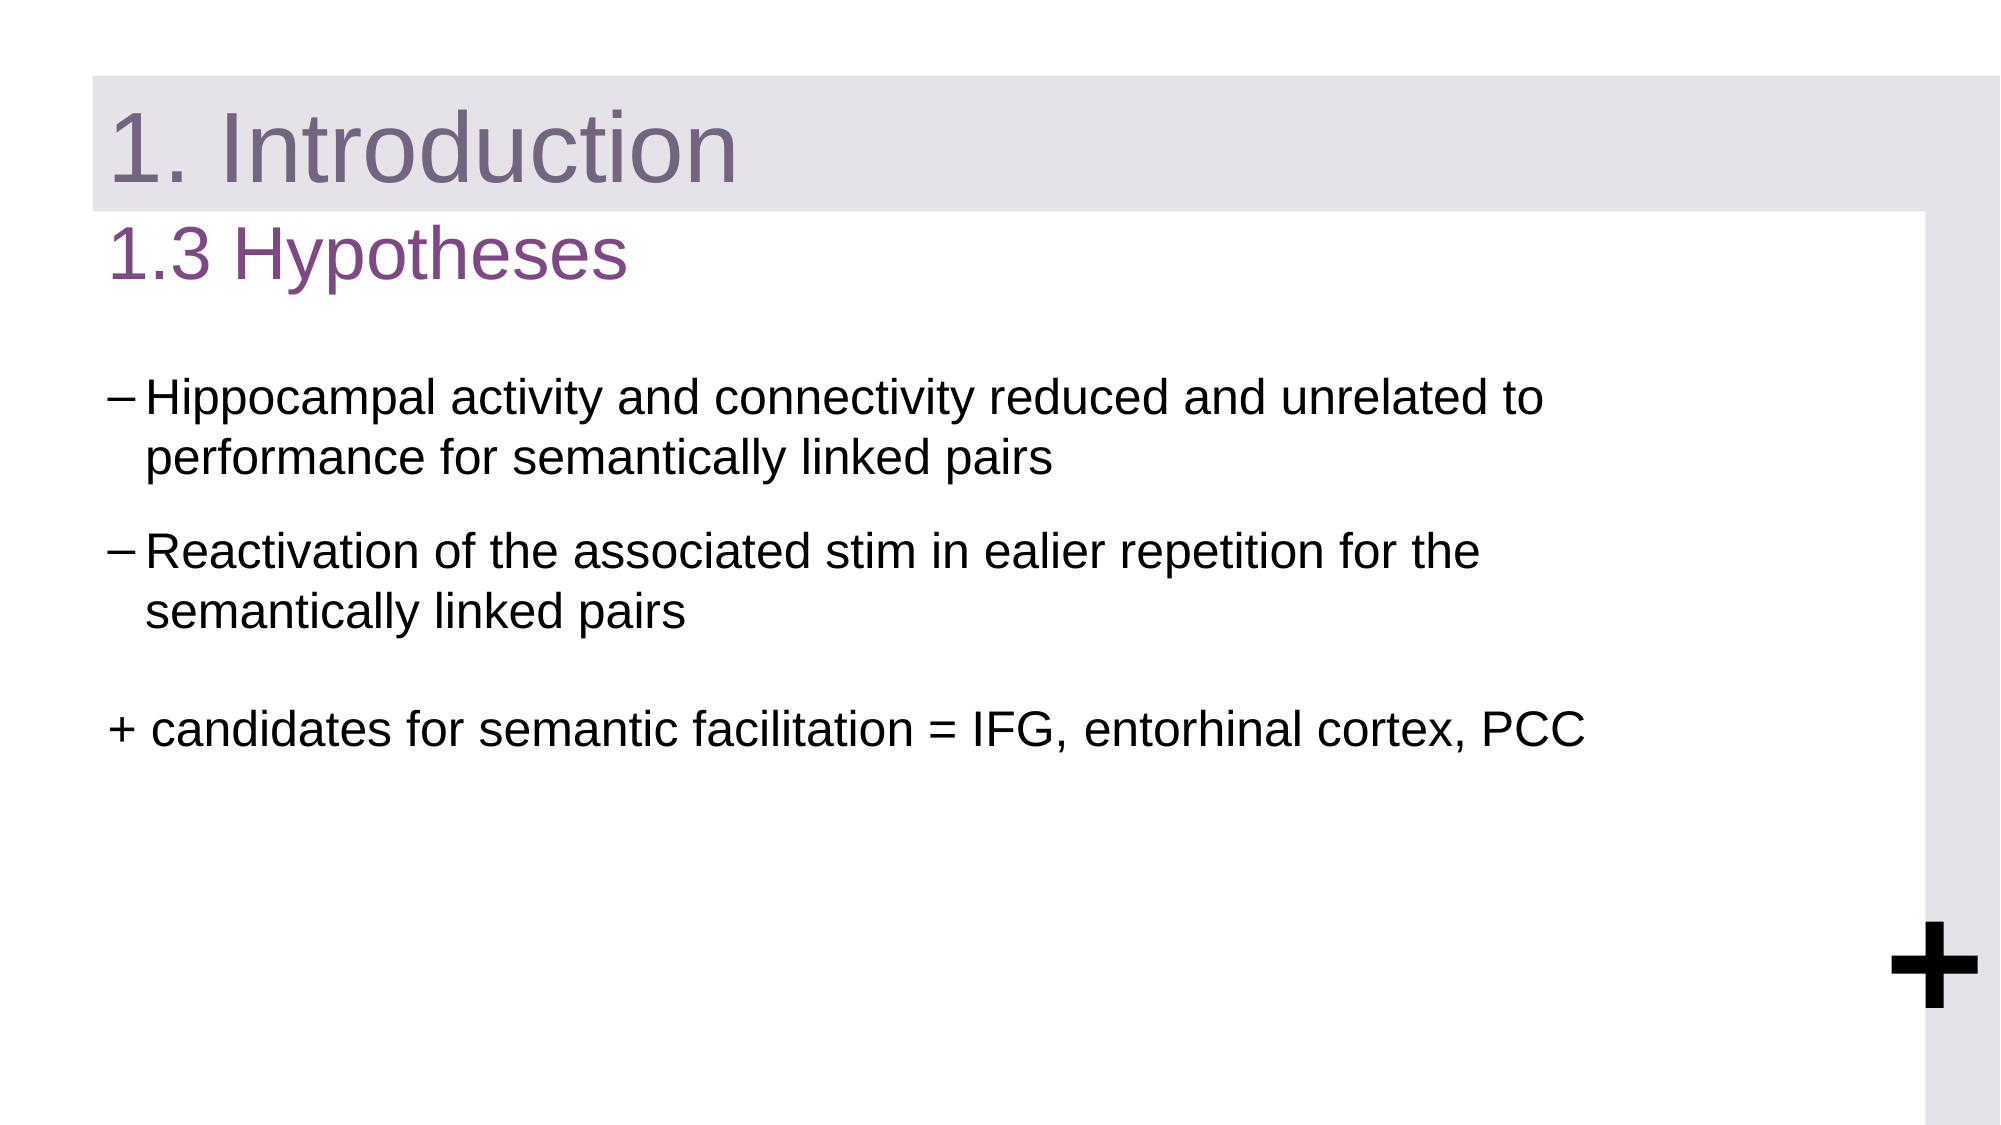

1. Introduction
1.3 Hypotheses
Hippocampal activity and connectivity reduced and unrelated to performance for semantically linked pairs
Reactivation of the associated stim in ealier repetition for the semantically linked pairs
+ candidates for semantic facilitation = IFG, entorhinal cortex, PCC